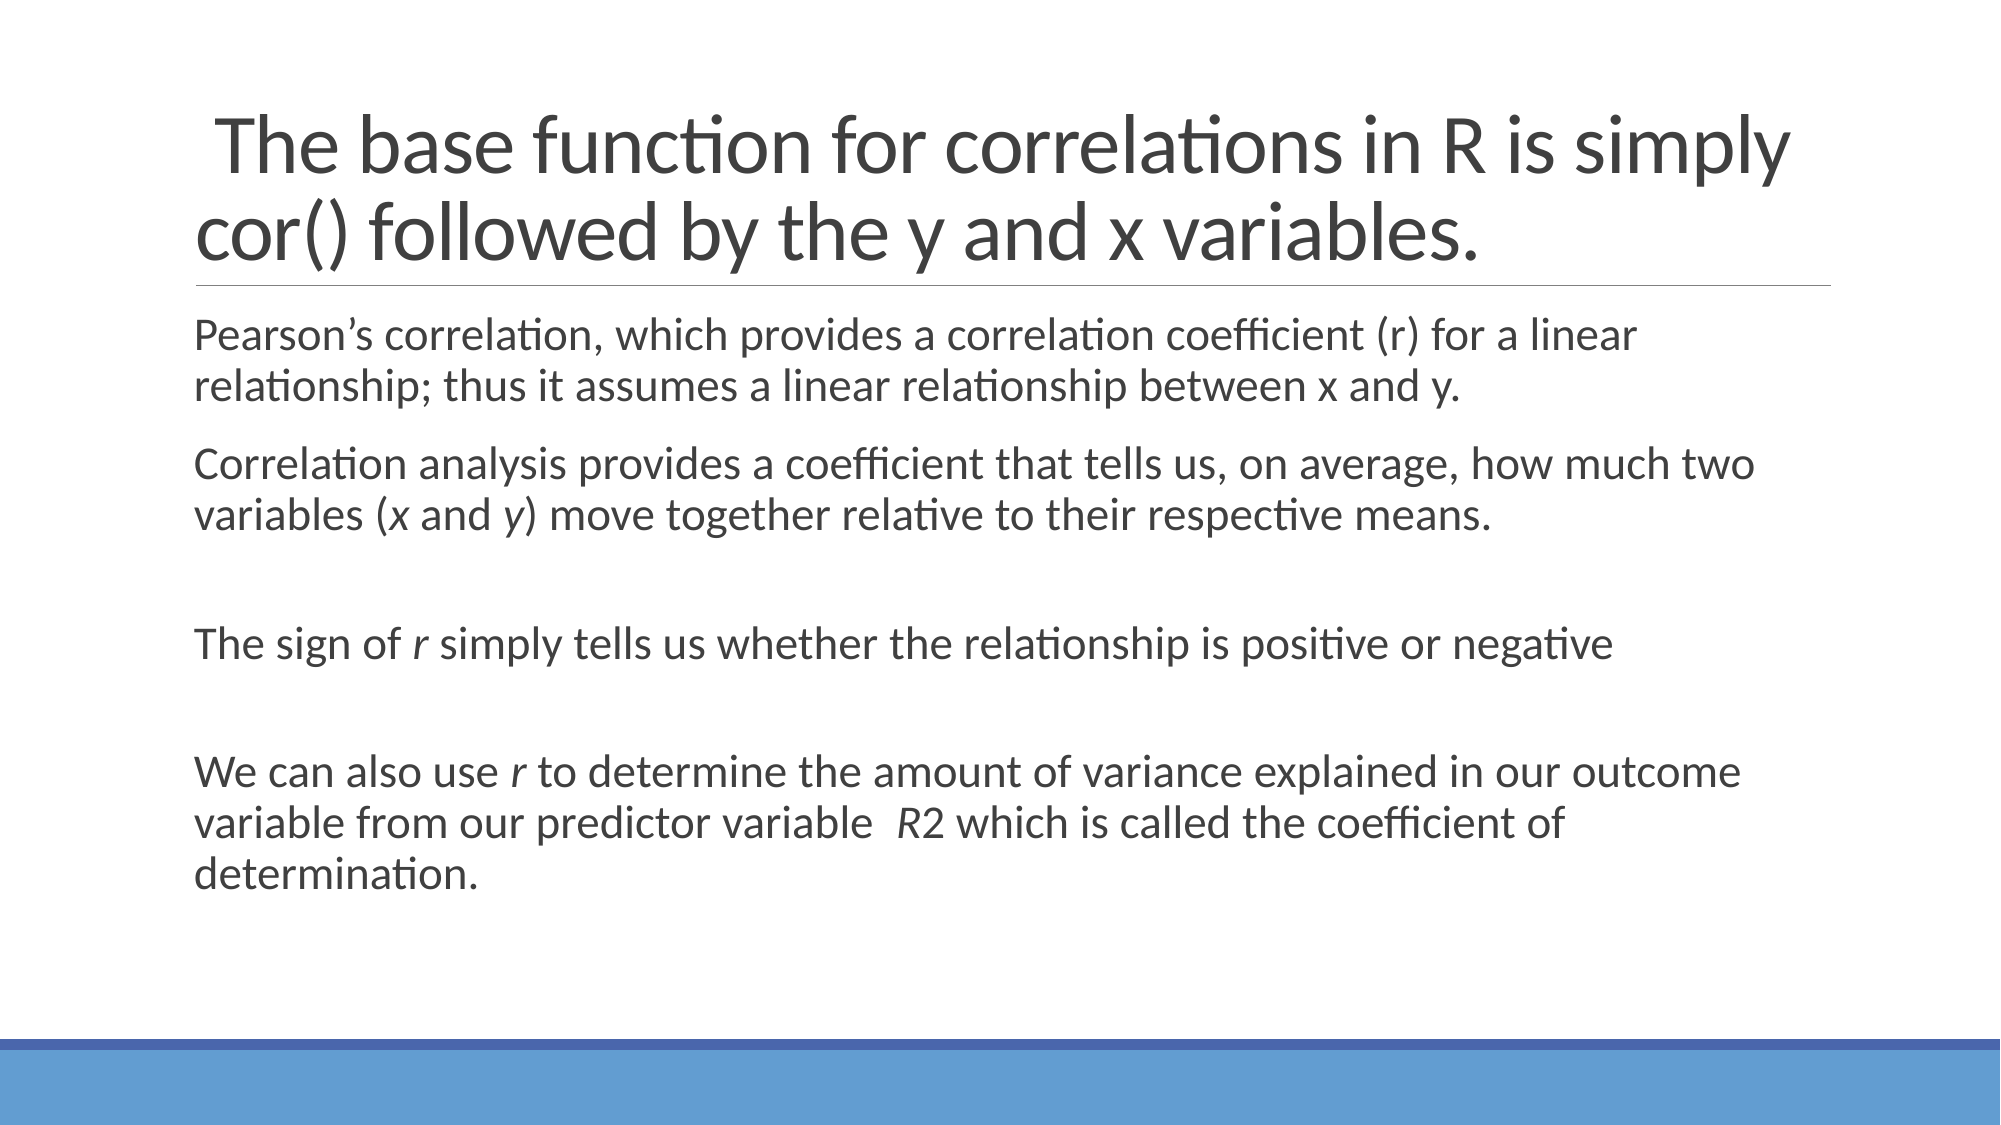

# The base function for correlations in R is simply cor() followed by the y and x variables.
Pearson’s correlation, which provides a correlation coefficient (r) for a linear relationship; thus it assumes a linear relationship between x and y.
Correlation analysis provides a coefficient that tells us, on average, how much two variables (x and y) move together relative to their respective means.
The sign of r simply tells us whether the relationship is positive or negative
We can also use r to determine the amount of variance explained in our outcome variable from our predictor variable  R2 which is called the coefficient of determination.